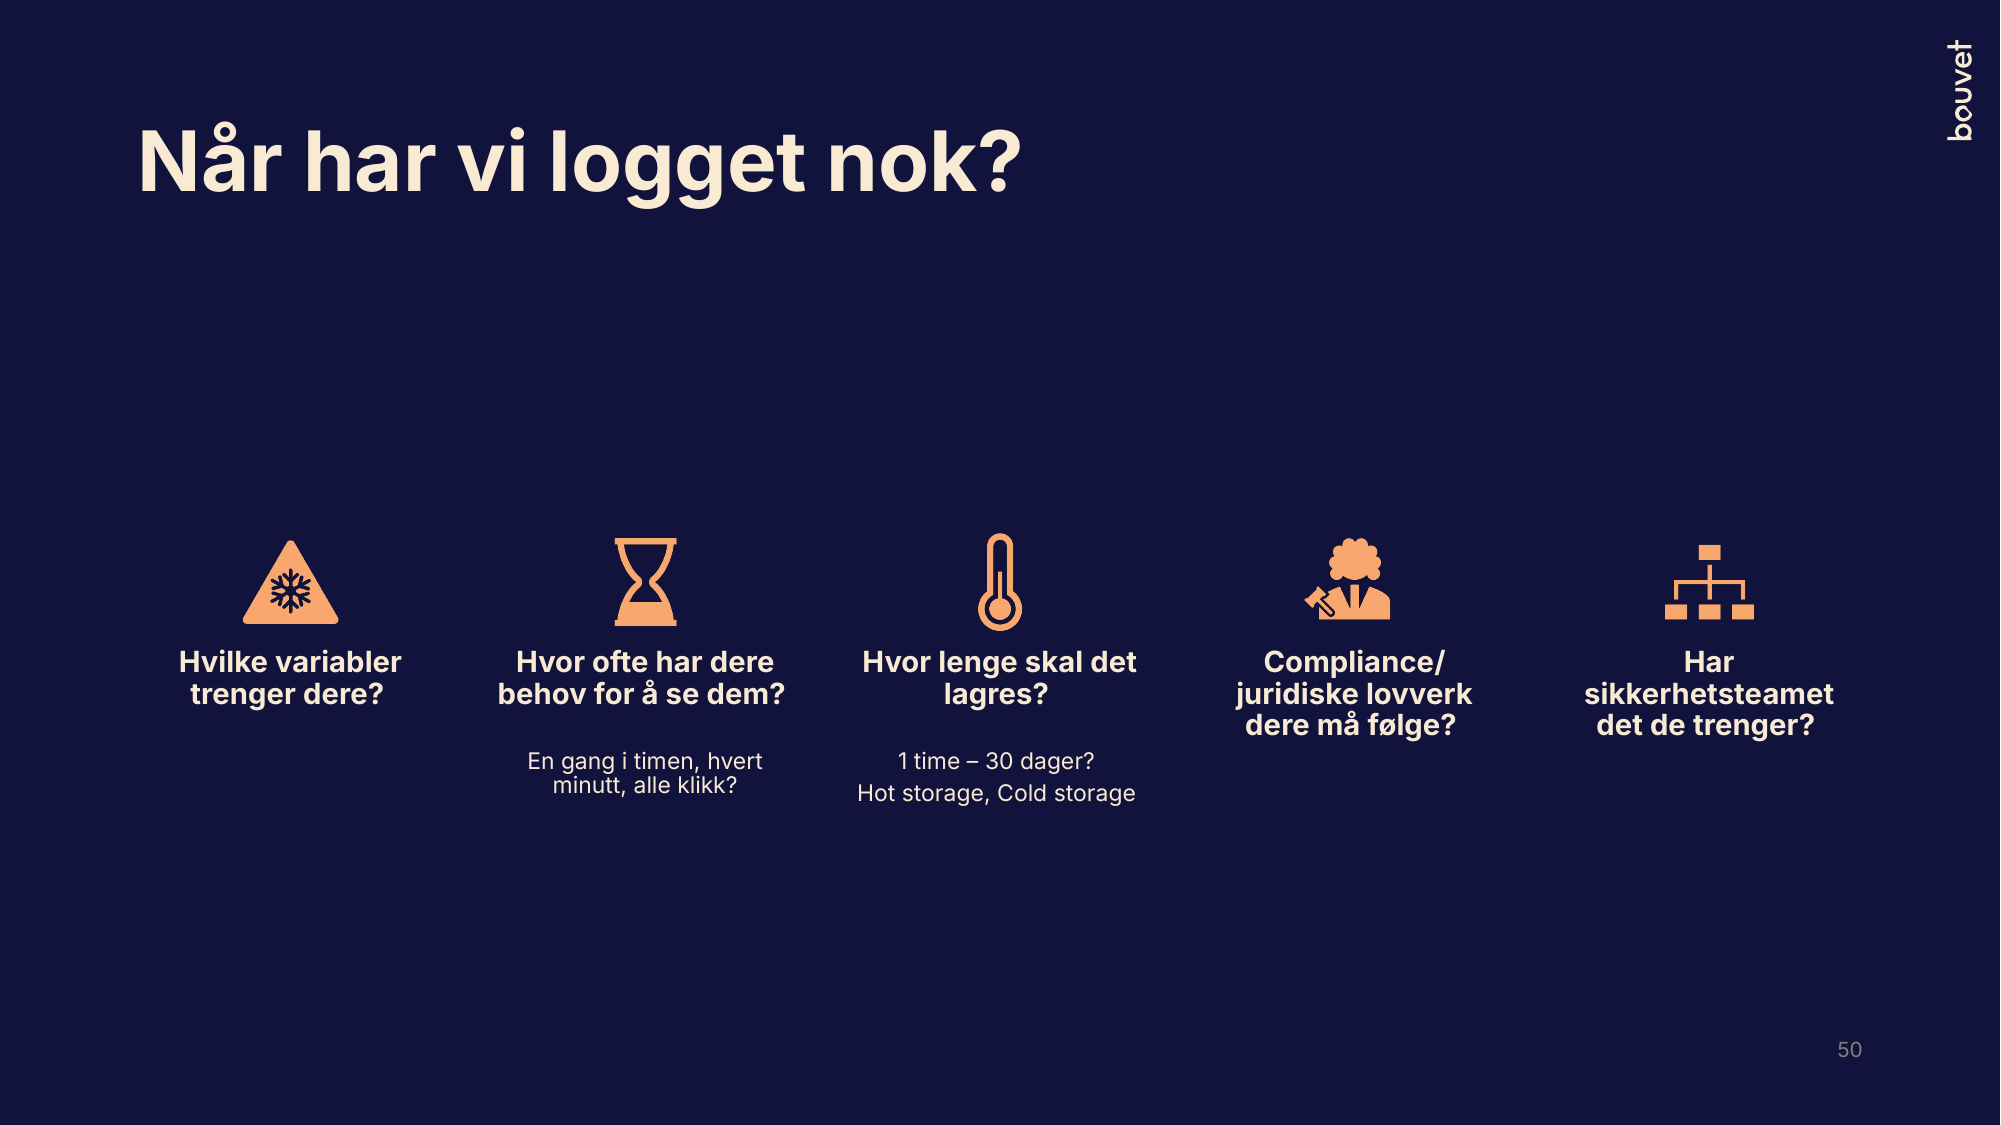

# Når har vi logget nok?
Hvilke variabler trenger dere?
Hvor ofte har dere behov for å se dem?
En gang i timen, hvert minutt, alle klikk?
Hvor lenge skal det lagres?
1 time – 30 dager?
Hot storage, Cold storage
Compliance/juridiske lovverk dere må følge?
Har sikkerhetsteamet det de trenger?

50